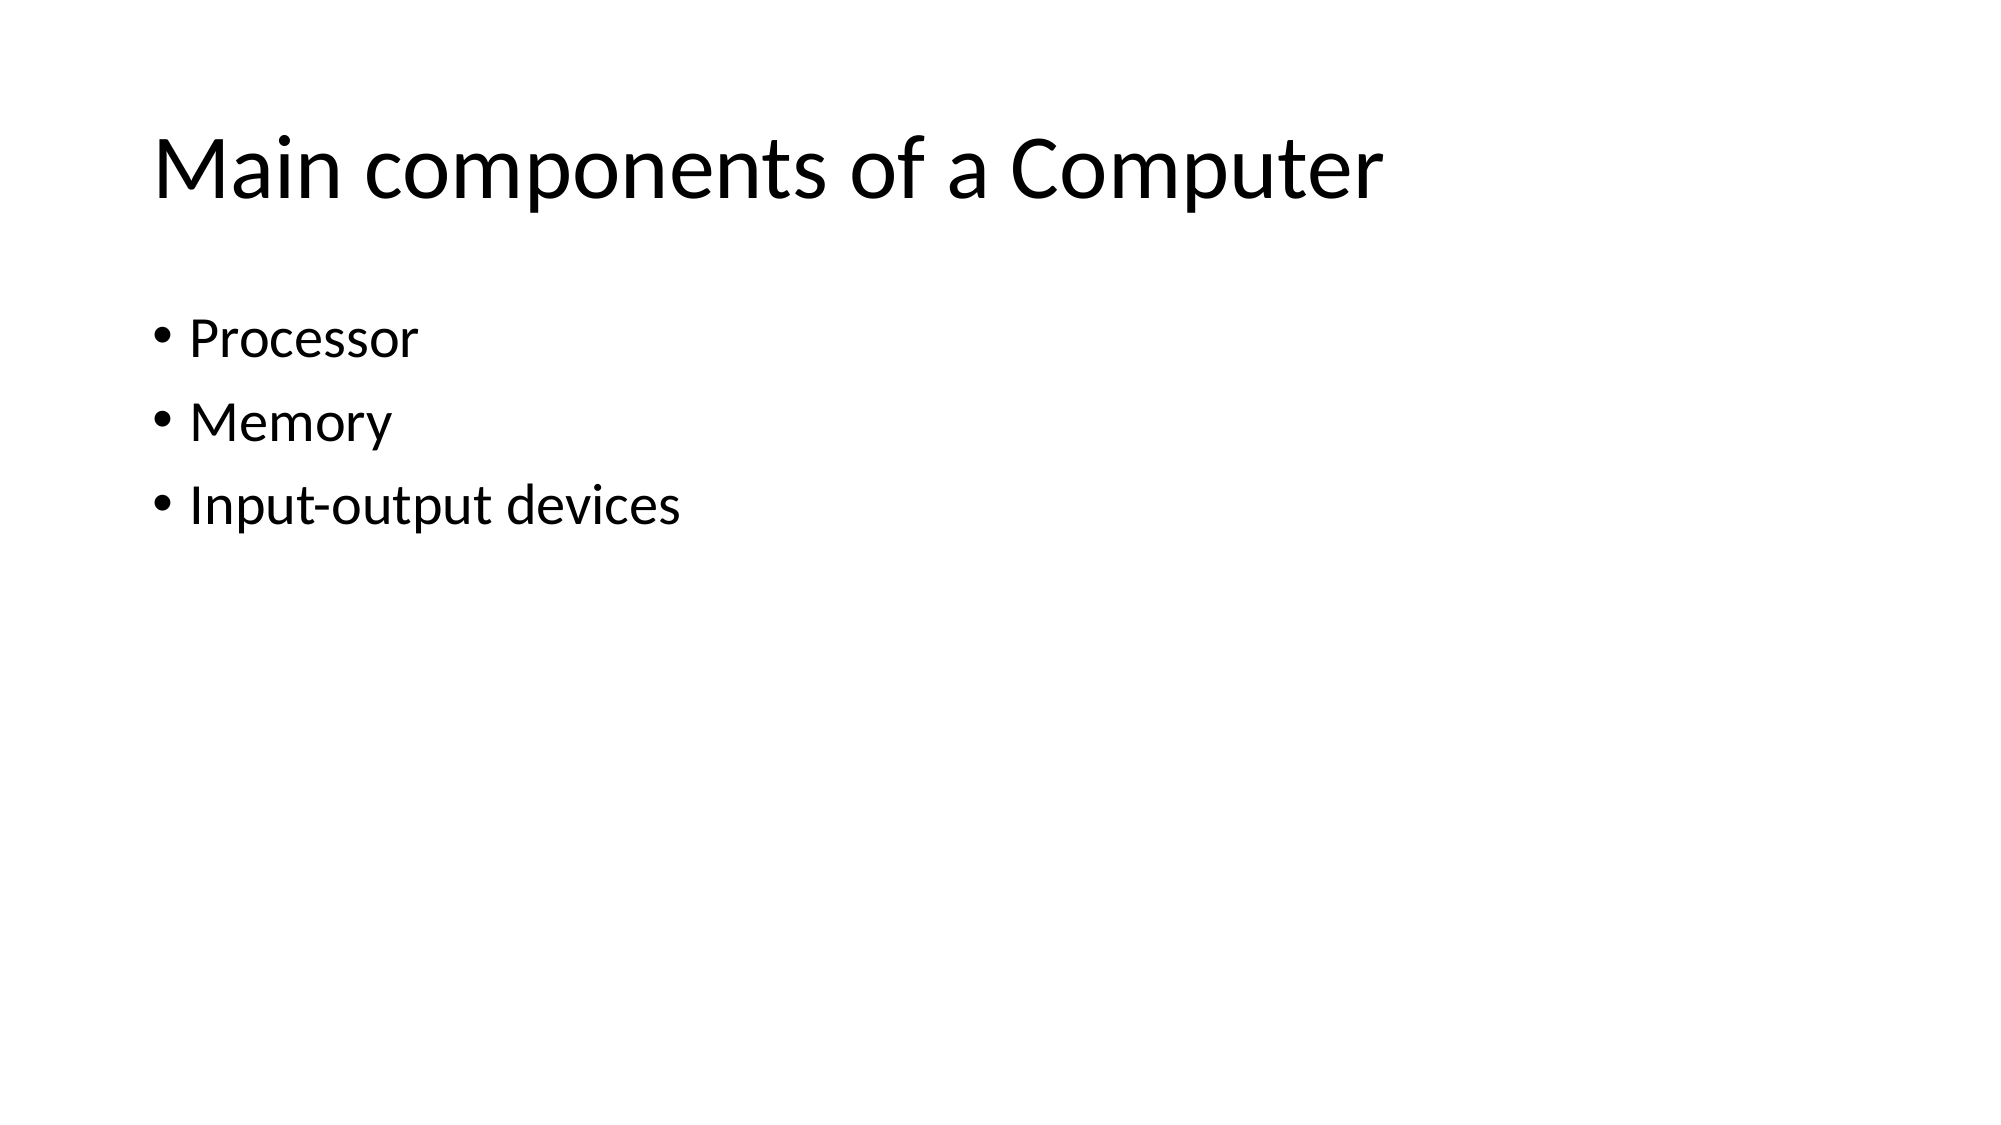

# Main components of a Computer
Processor
Memory
Input-output devices